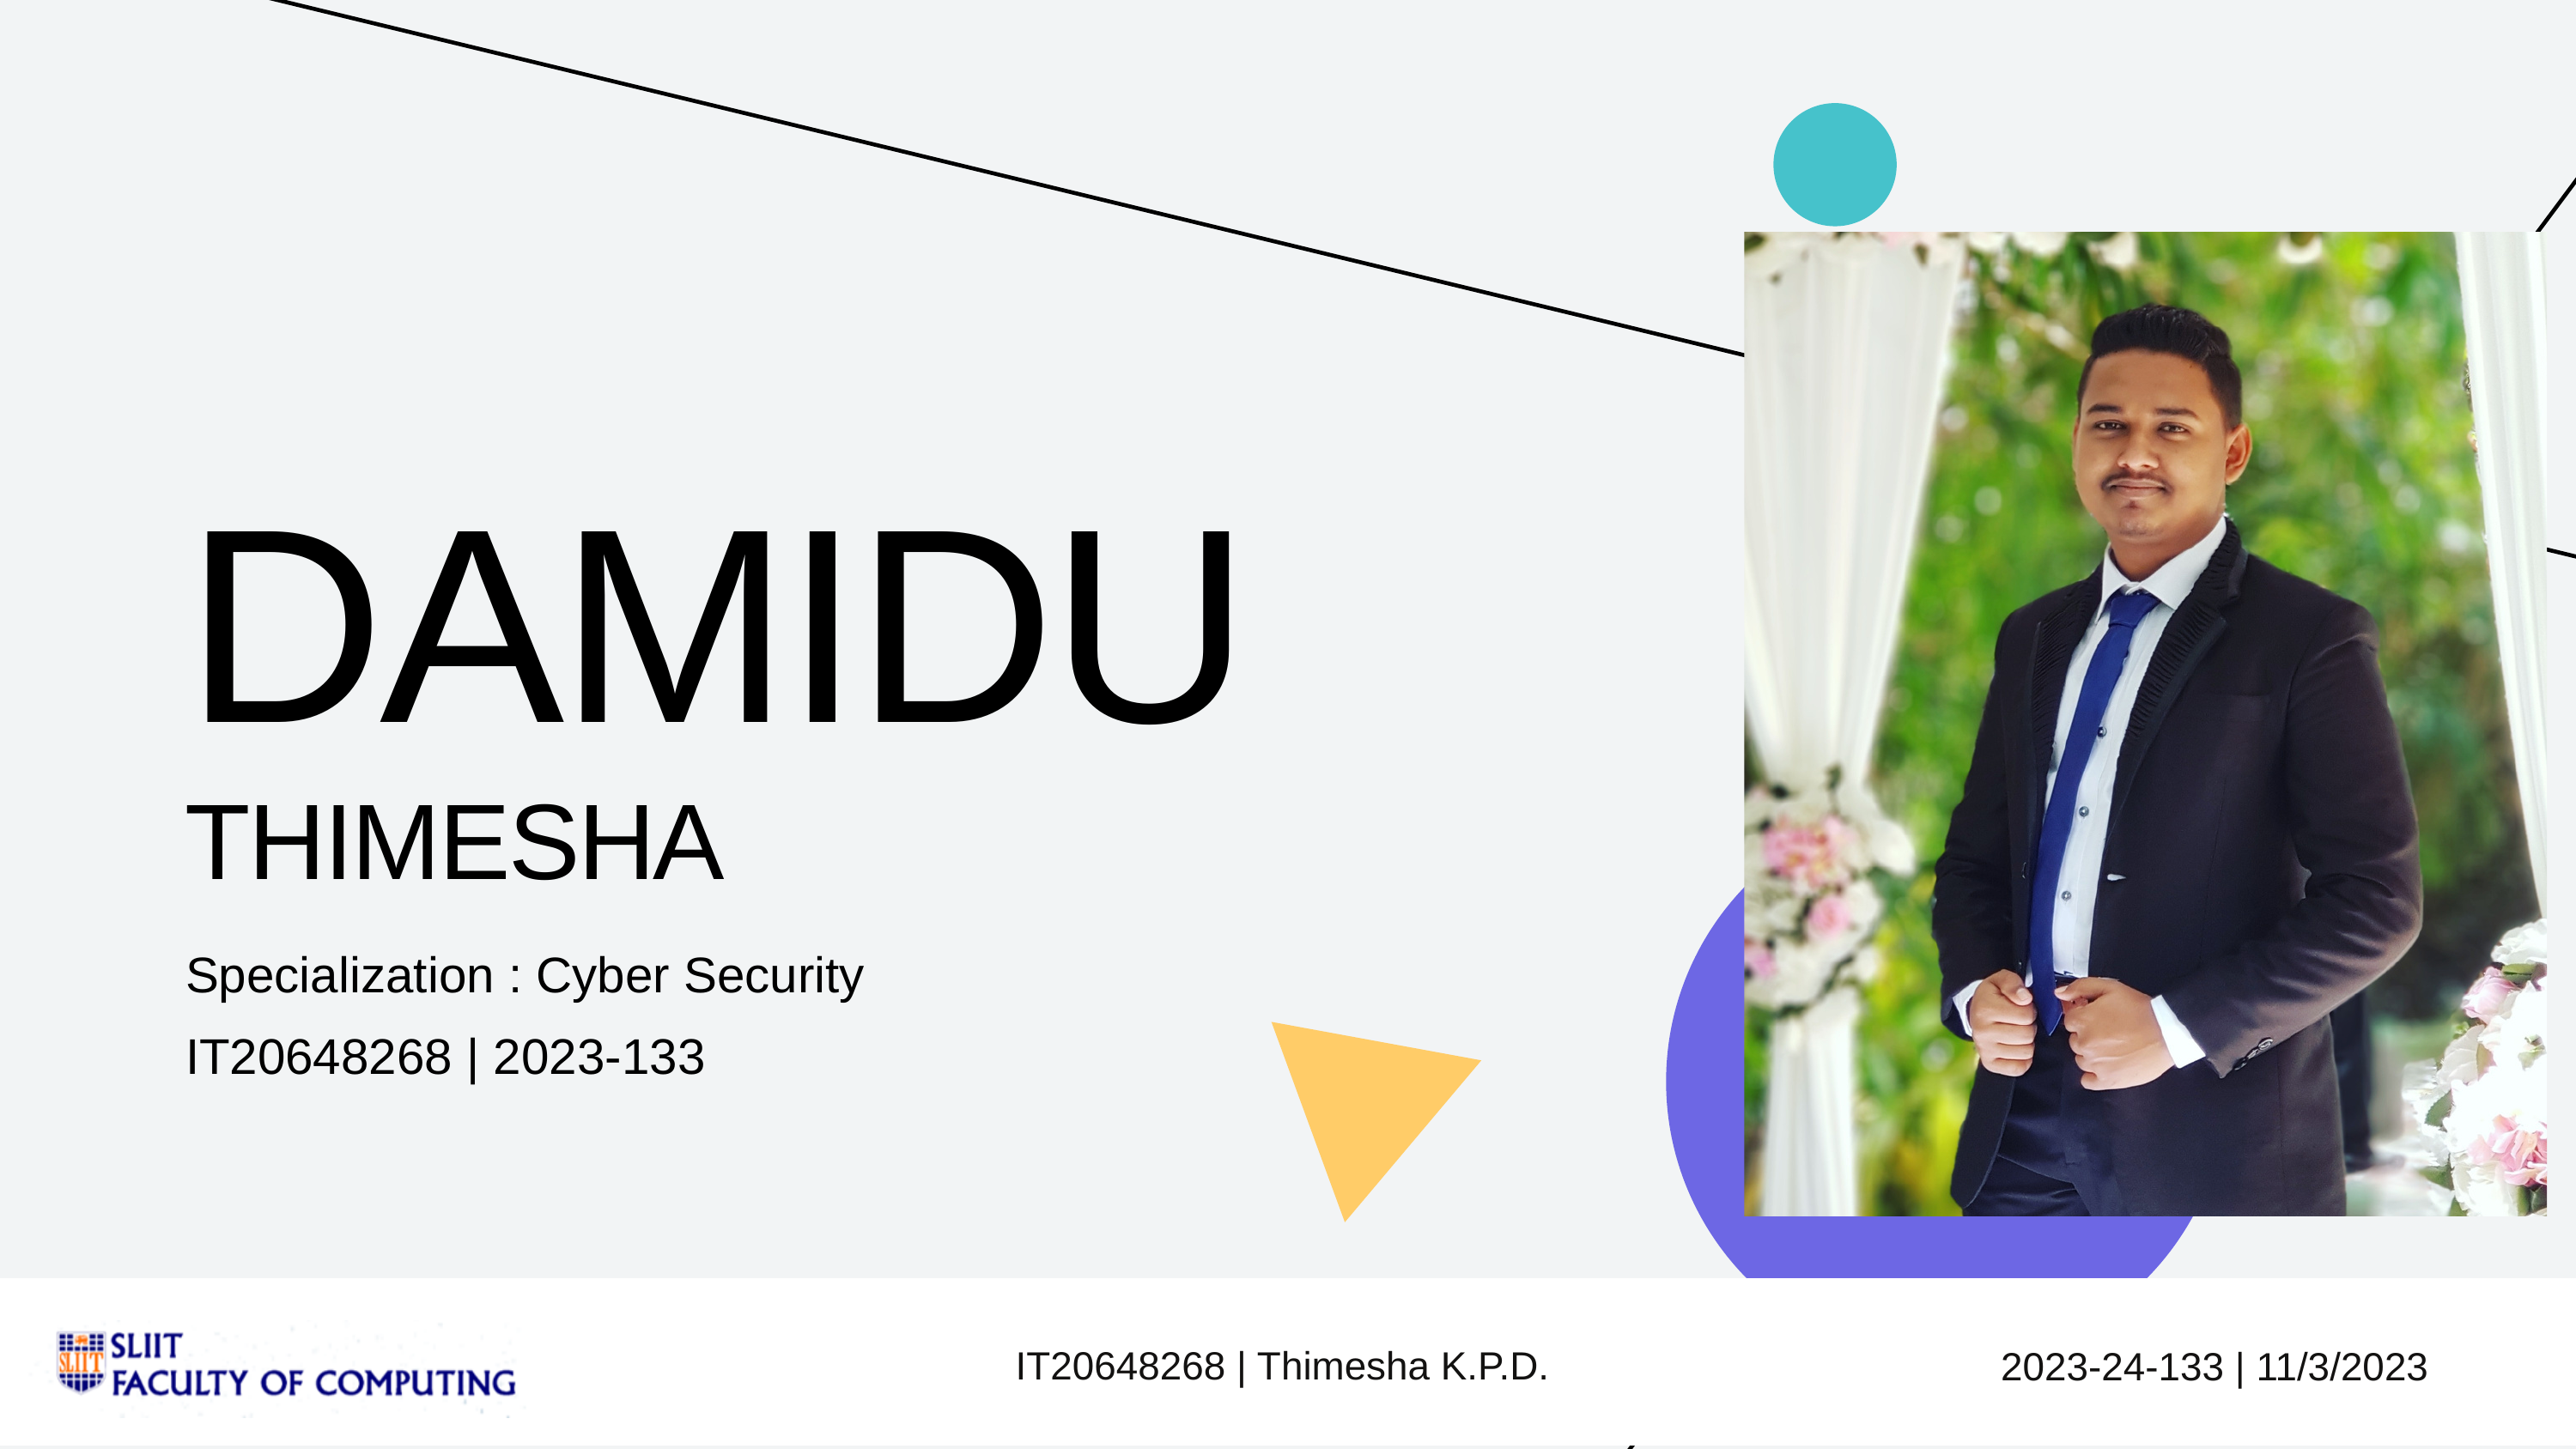

DAMIDU
THIMESHA

Specialization : Cyber Security

IT20648268 | 2023-133

IT20648268 | Thimesha K.P.D.
2023-24-133 | 11/3/2023